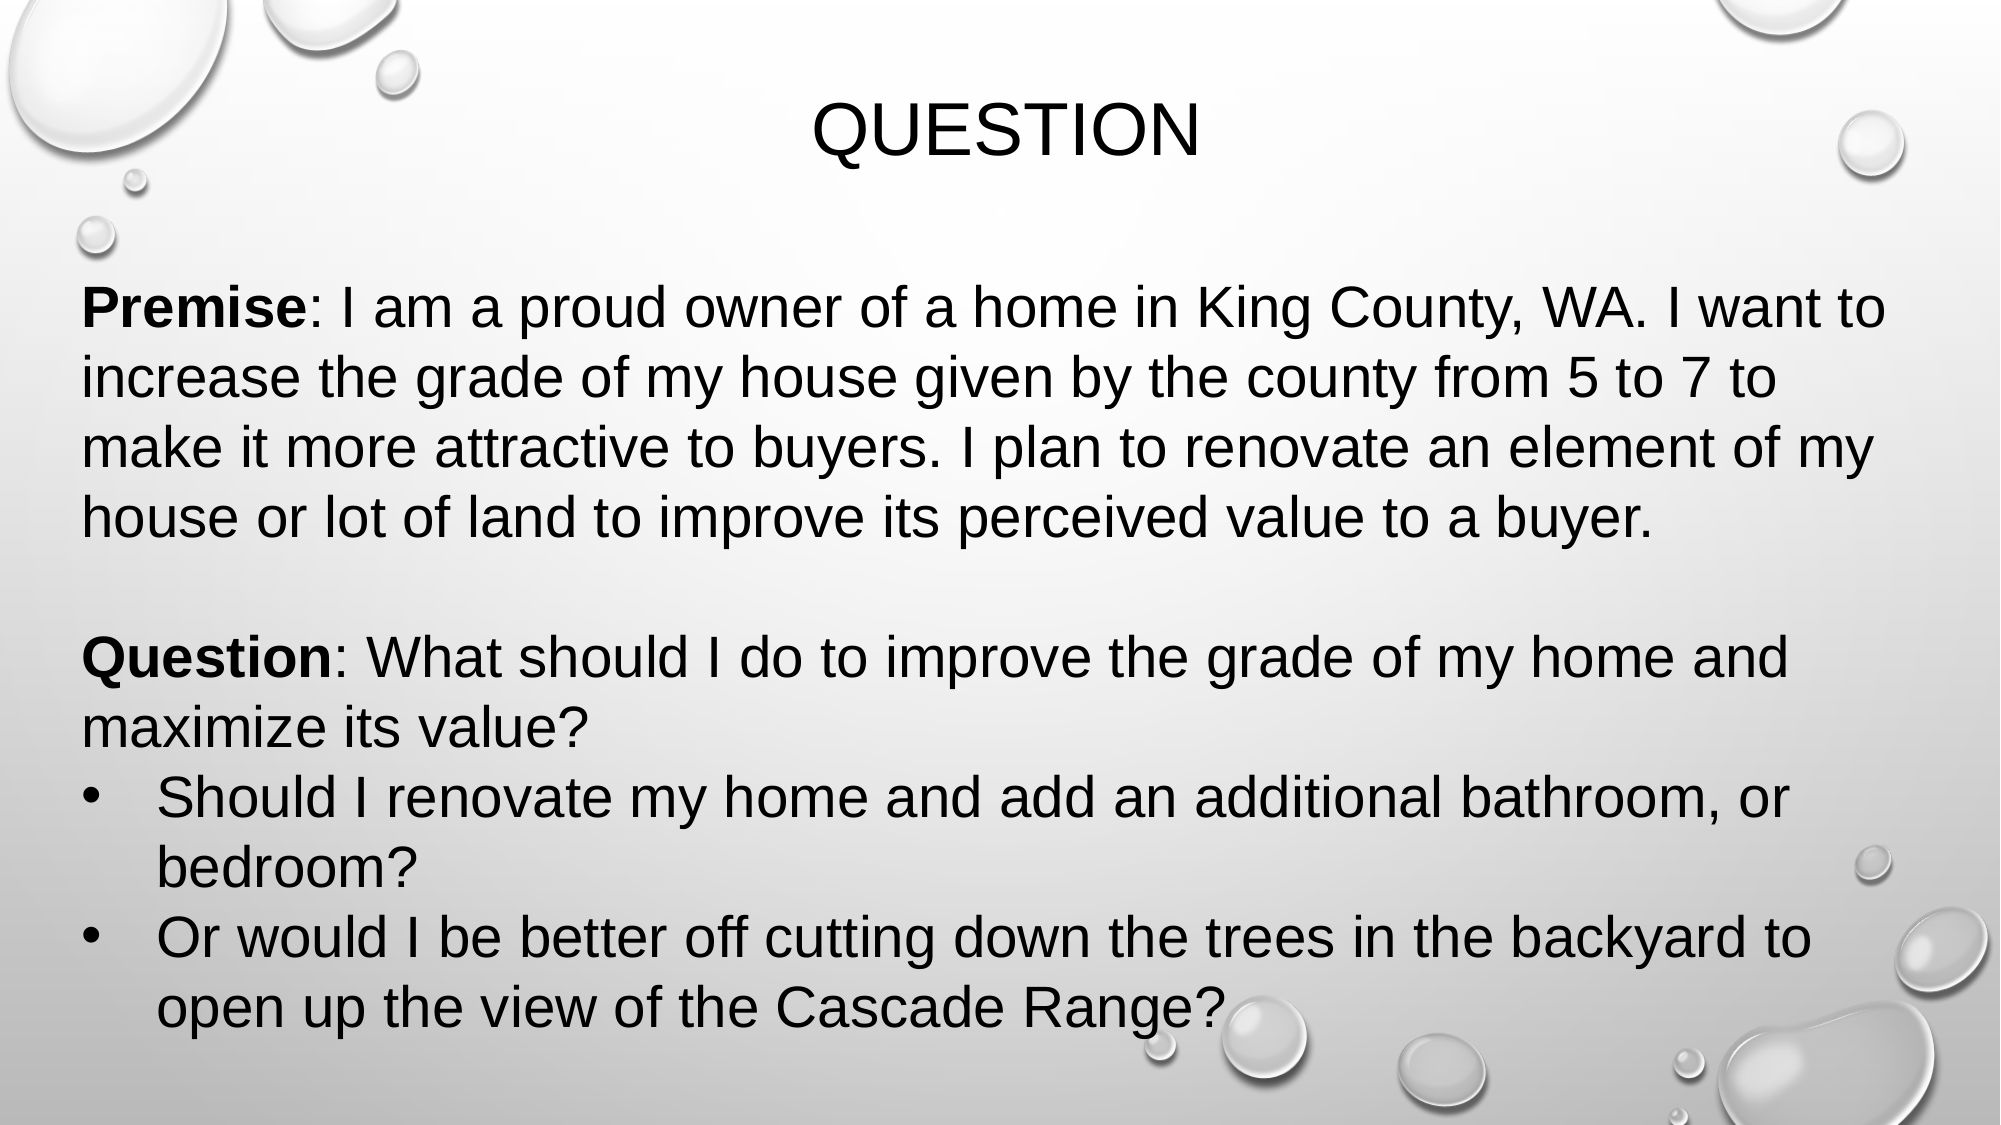

# Question
Premise: I am a proud owner of a home in King County, WA. I want to increase the grade of my house given by the county from 5 to 7 to make it more attractive to buyers. I plan to renovate an element of my house or lot of land to improve its perceived value to a buyer.

Question: What should I do to improve the grade of my home and maximize its value?
Should I renovate my home and add an additional bathroom, or bedroom?
Or would I be better off cutting down the trees in the backyard to open up the view of the Cascade Range?